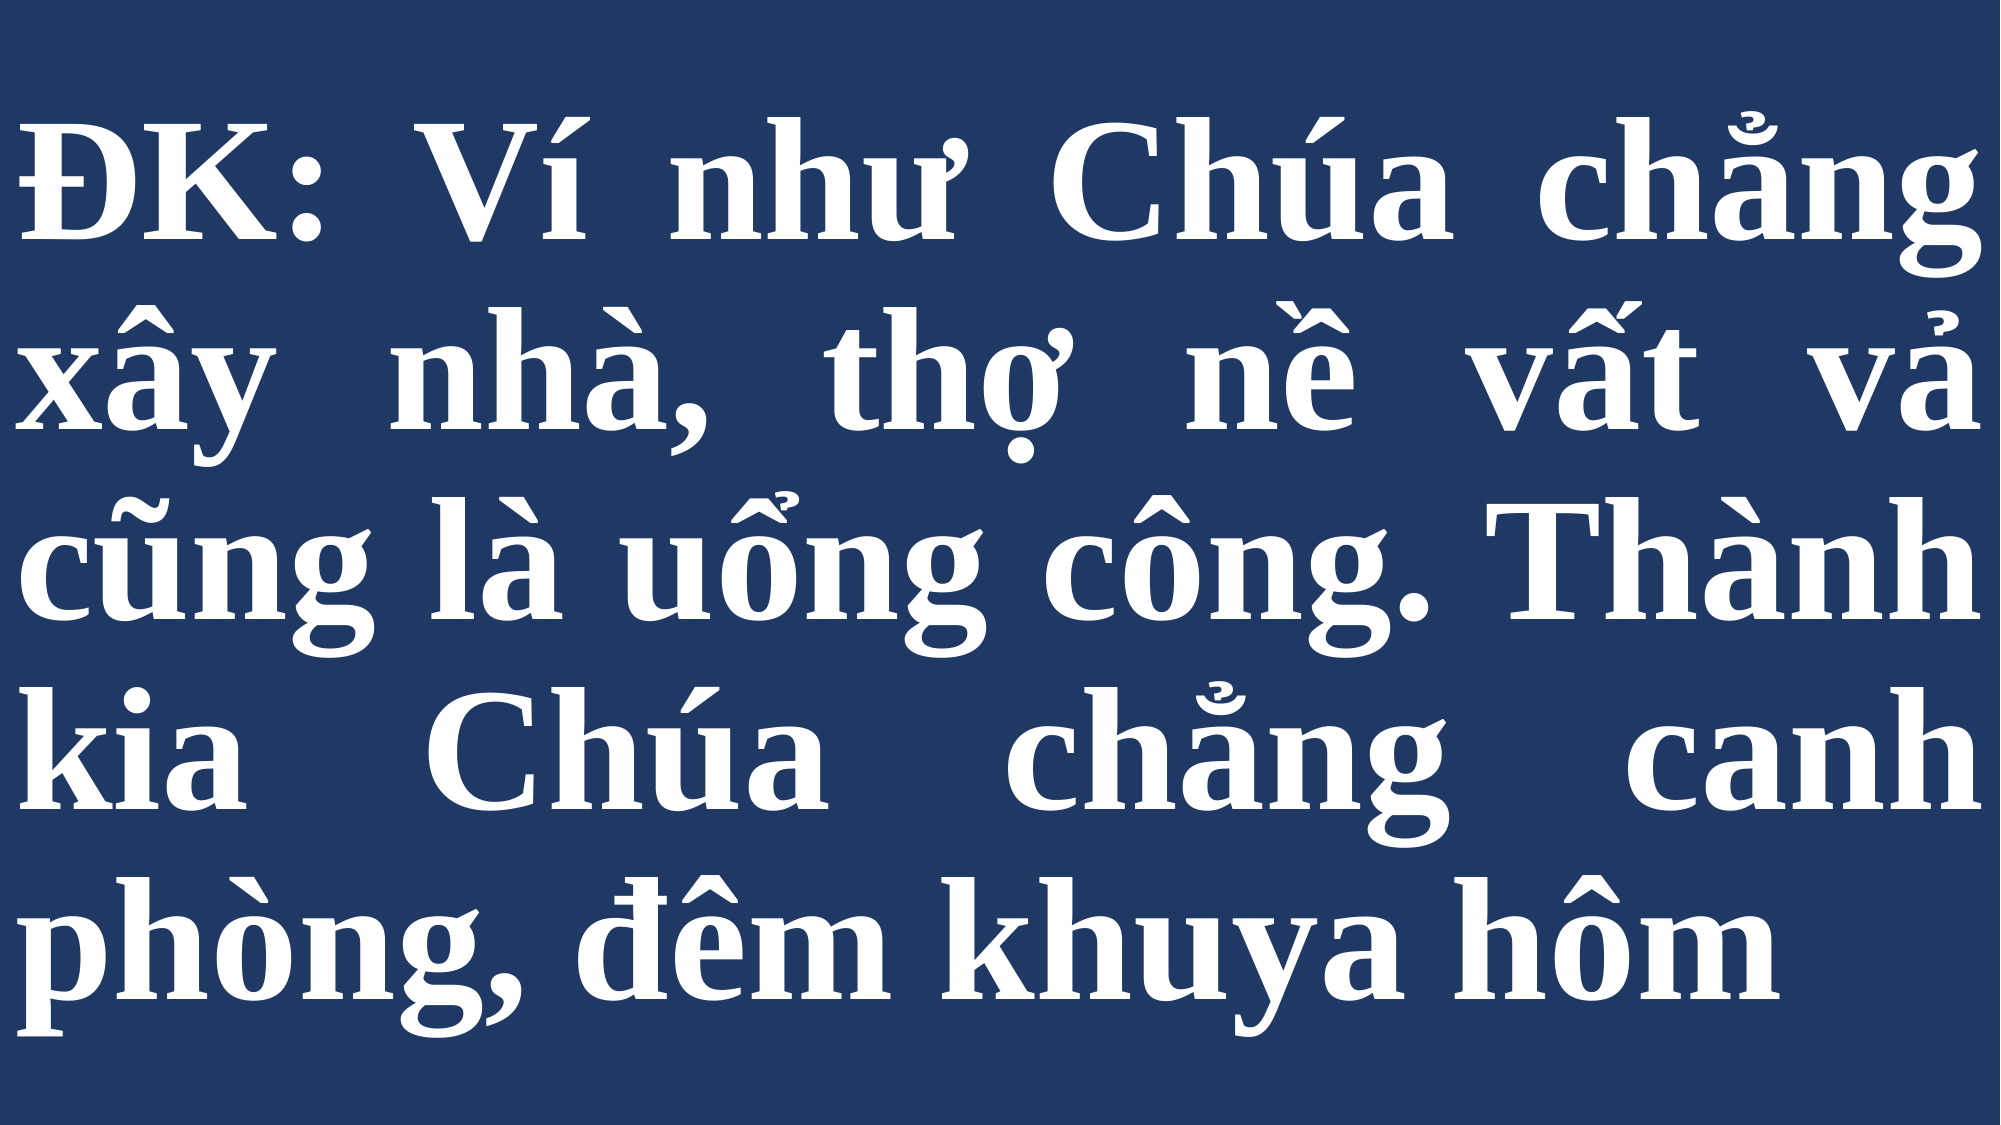

# ĐK: Ví như Chúa chẳng xây nhà, thợ nề vất vả cũng là uổng công. Thành kia Chúa chẳng canh phòng, đêm khuya hôm